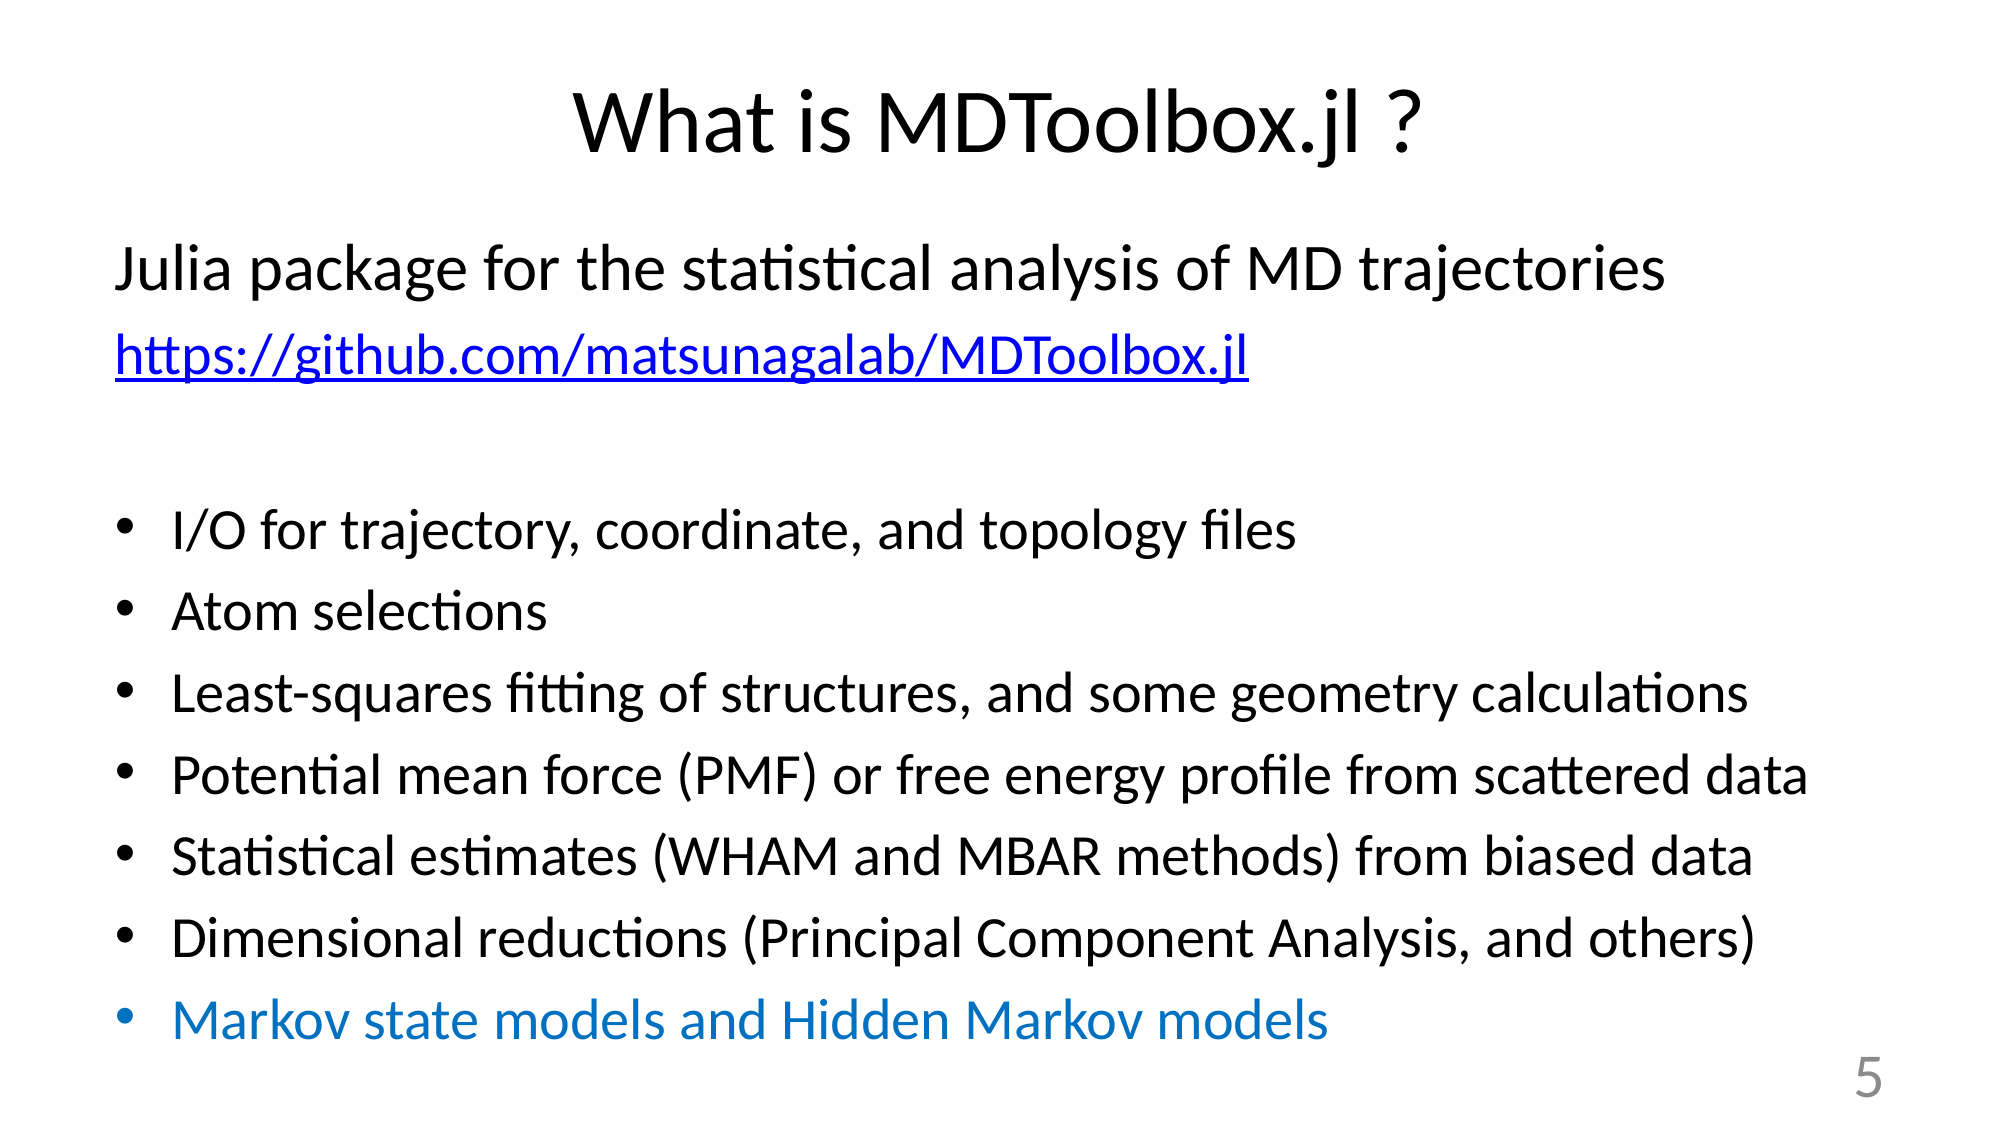

# What is MDToolbox.jl ?
Julia package for the statistical analysis of MD trajectories
https://github.com/matsunagalab/MDToolbox.jl

I/O for trajectory, coordinate, and topology files
Atom selections
Least-squares fitting of structures, and some geometry calculations
Potential mean force (PMF) or free energy profile from scattered data
Statistical estimates (WHAM and MBAR methods) from biased data
Dimensional reductions (Principal Component Analysis, and others)
Markov state models and Hidden Markov models

5